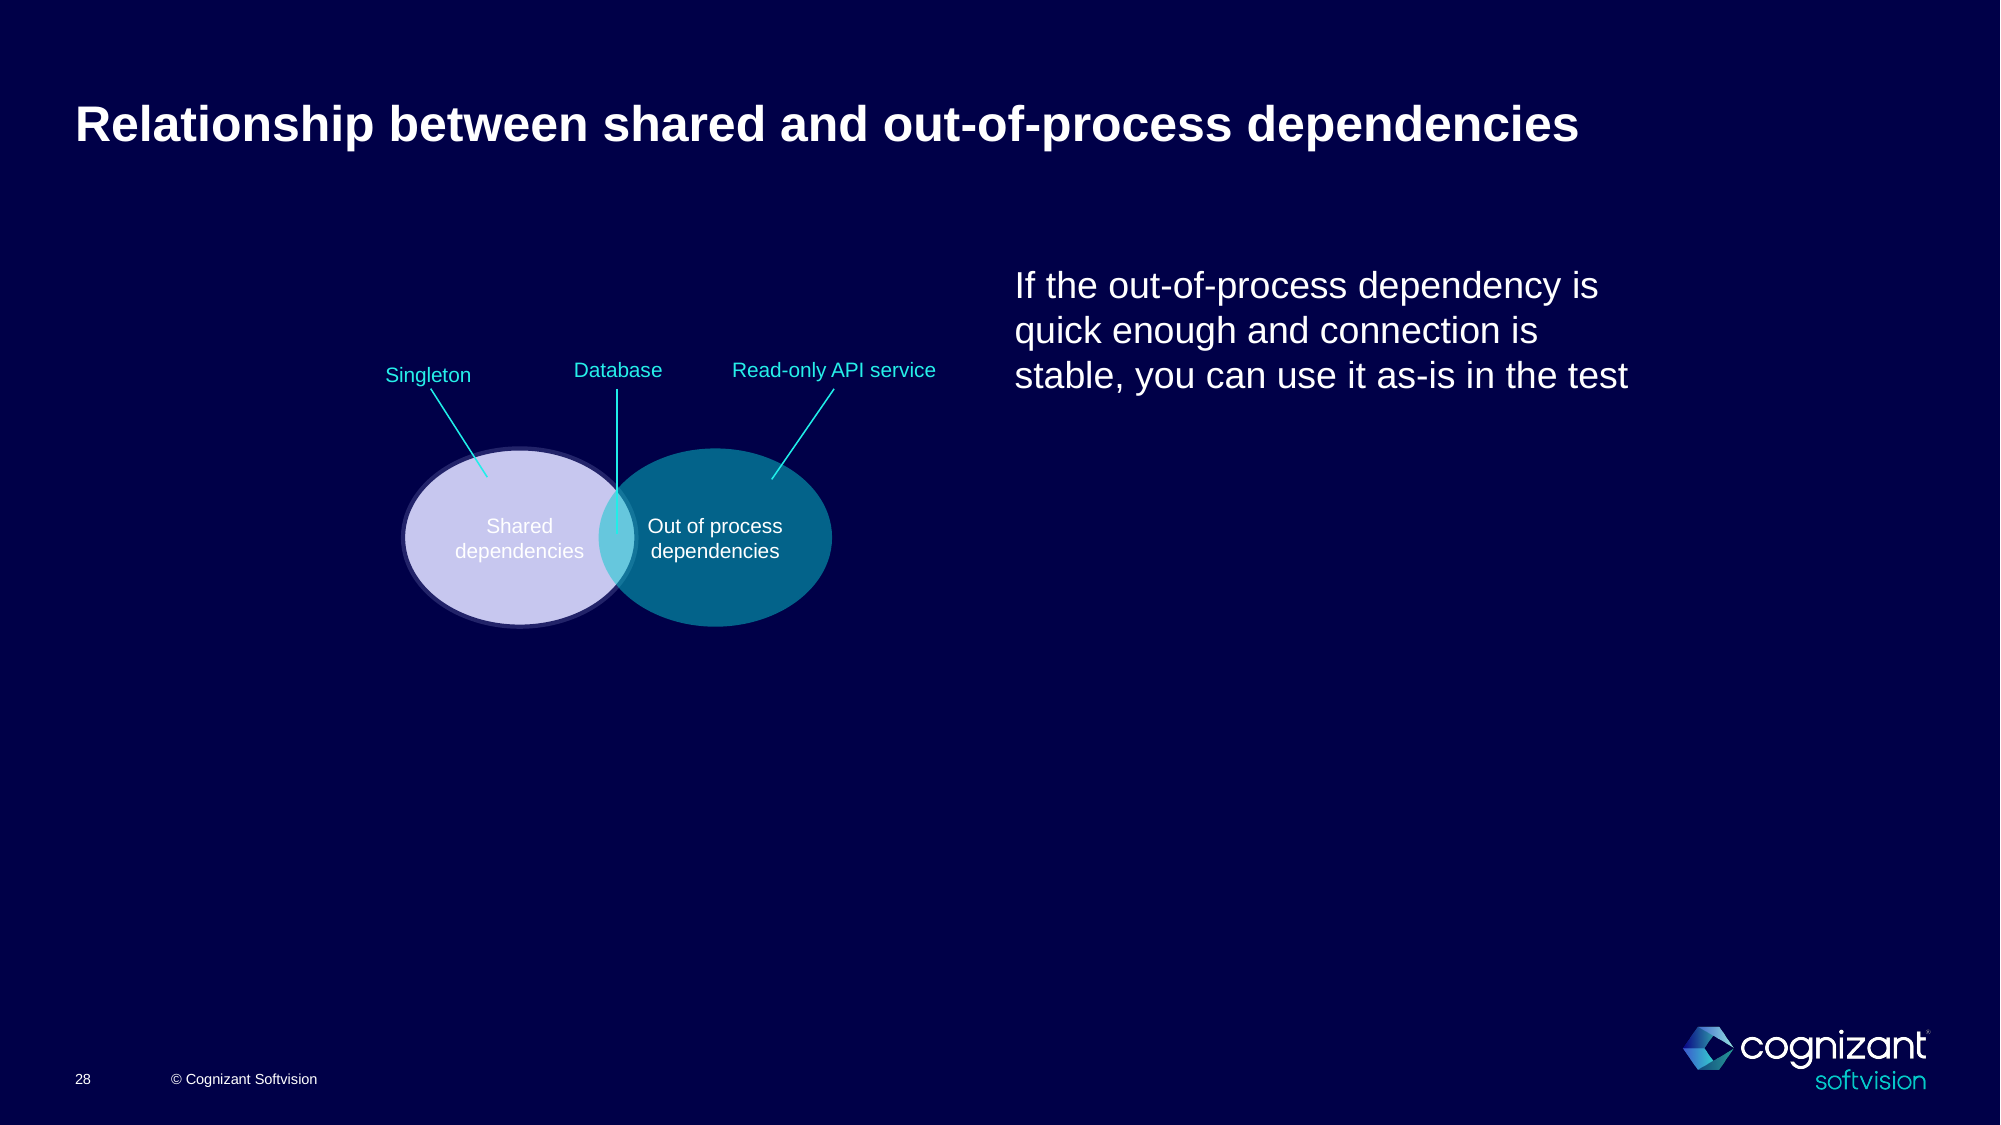

# Relationship between shared and out-of-process dependencies

If the out-of-process dependency is quick enough and connection is stable, you can use it as-is in the test

Database
Read-only API service
Singleton
Shared dependencies
Out of process dependencies
© Cognizant Softvision
28